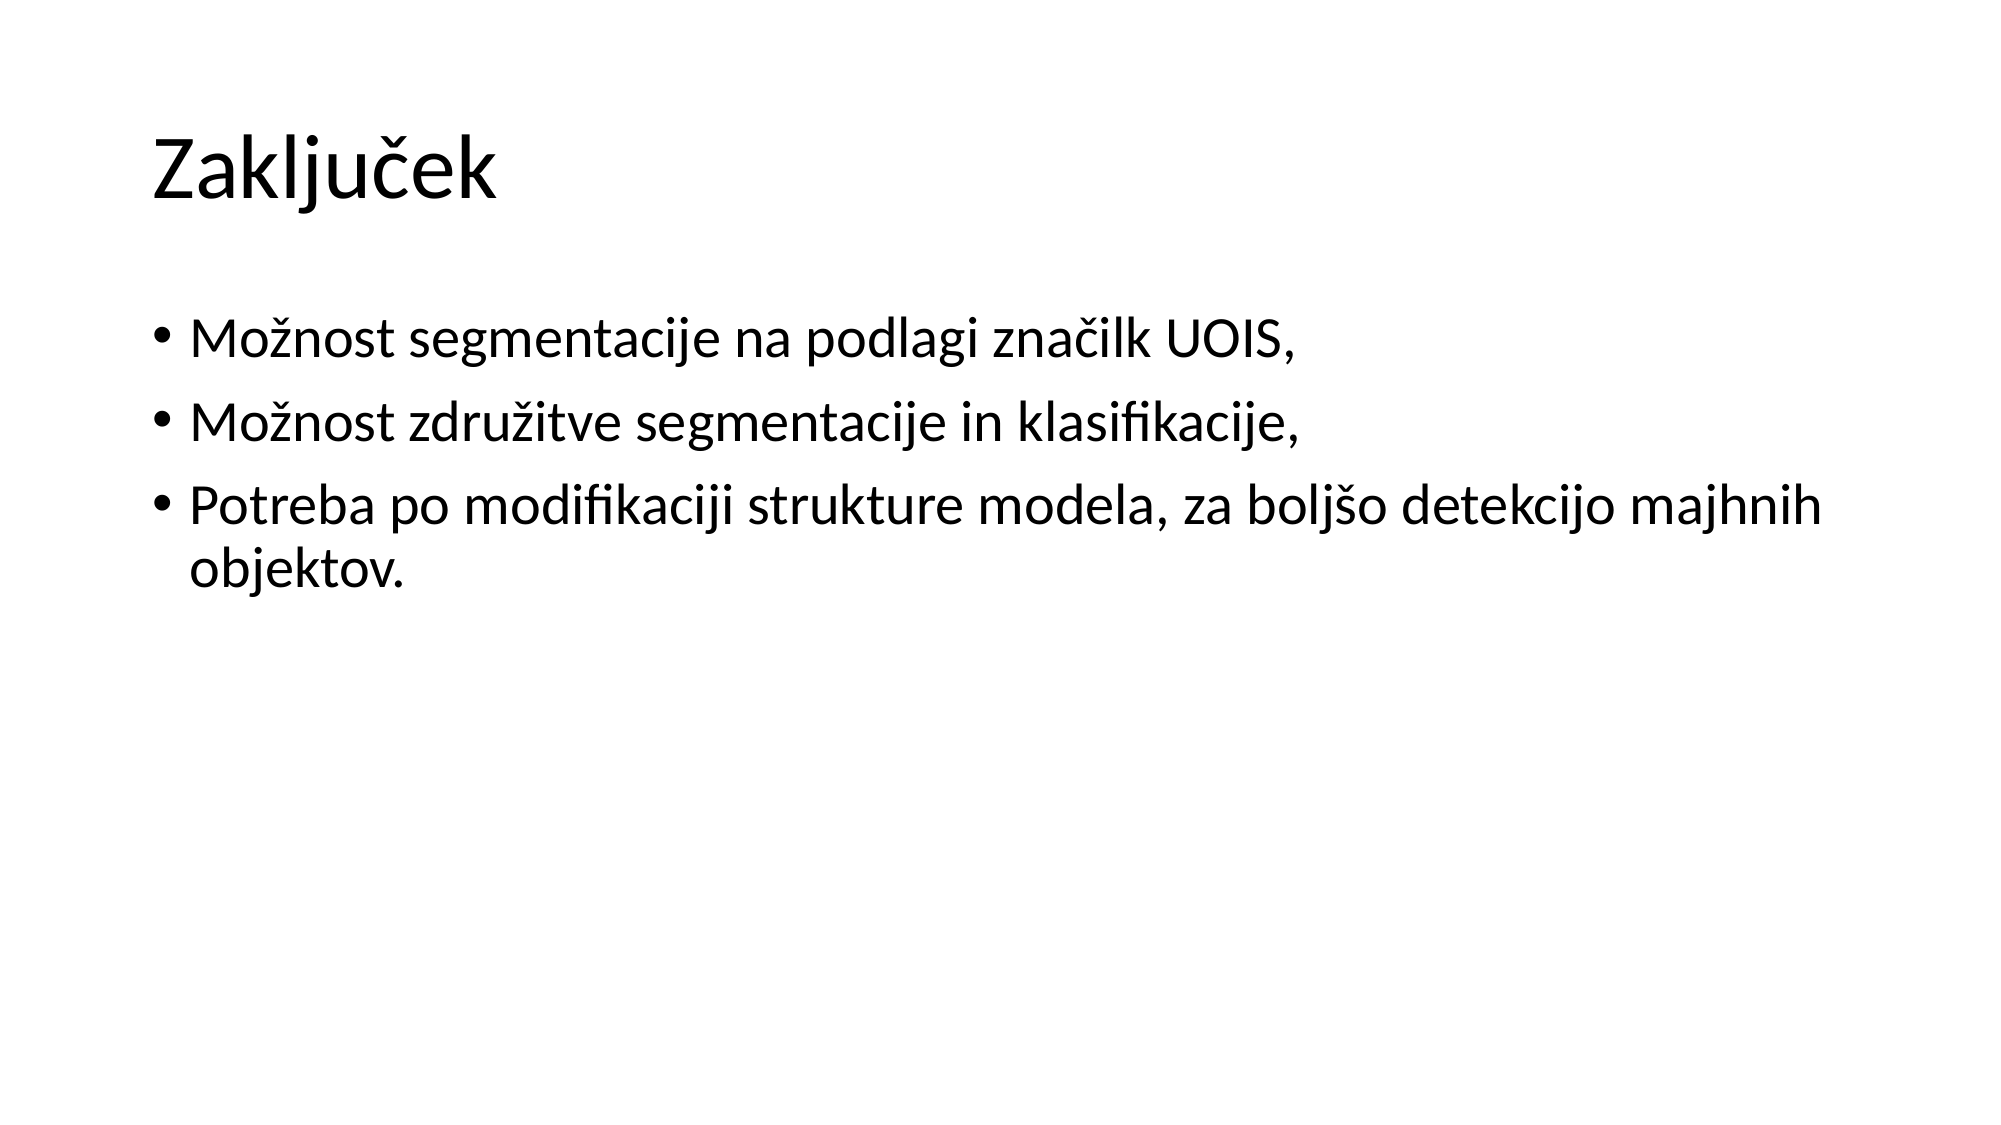

# Zaključek
Možnost segmentacije na podlagi značilk UOIS,
Možnost združitve segmentacije in klasifikacije,
Potreba po modifikaciji strukture modela, za boljšo detekcijo majhnih objektov.